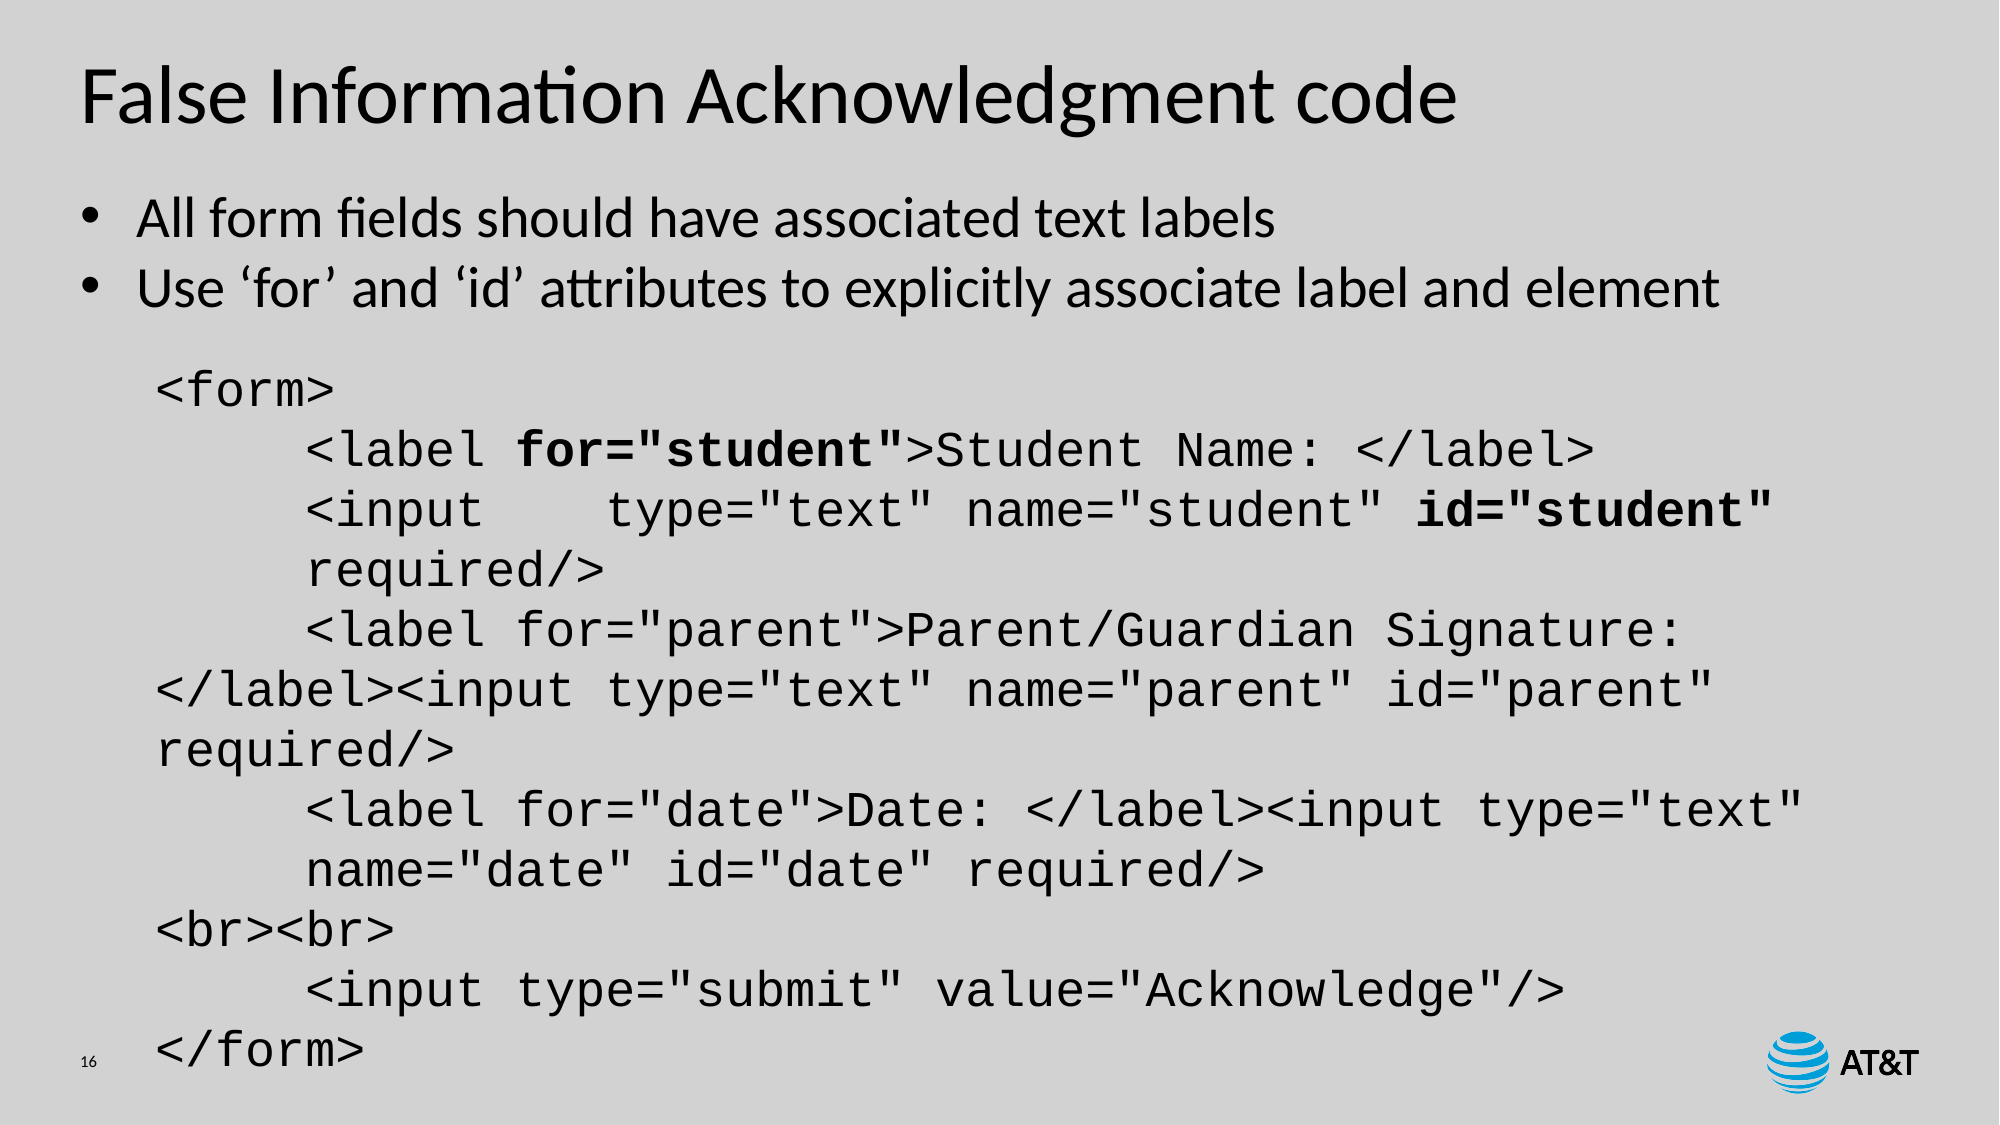

# False Information Acknowledgment code
All form fields should have associated text labels
Use ‘for’ and ‘id’ attributes to explicitly associate label and element
<form>
	<label for="student">Student Name: </label>
	<input 	type="text" name="student" id="student" 	required/>
	<label for="parent">Parent/Guardian Signature: 	</label><input type="text" name="parent" id="parent" 	required/>
	<label for="date">Date: </label><input type="text" 	name="date" id="date" required/>
<br><br>
 	<input type="submit" value="Acknowledge"/>
</form>
16